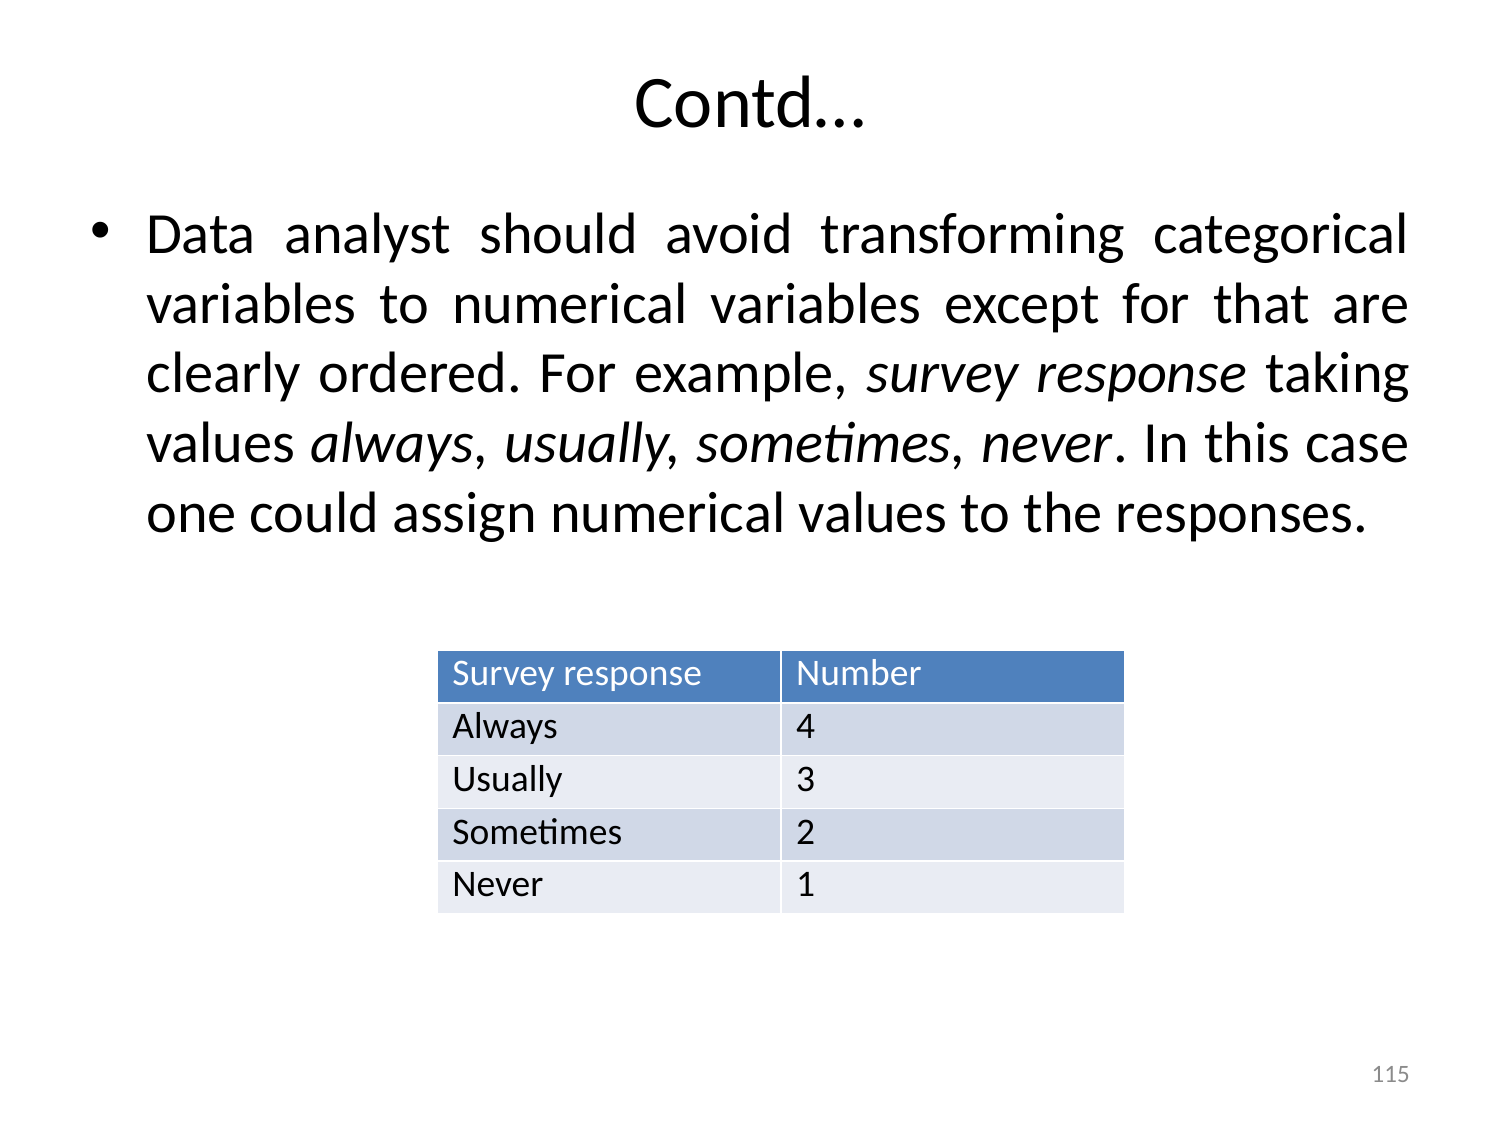

# Contd…
Data analyst should avoid transforming categorical variables to numerical variables except for that are clearly ordered. For example, survey response taking values always, usually, sometimes, never. In this case one could assign numerical values to the responses.

| Survey response | Number |
| --- | --- |
| Always | 4 |
| Usually | 3 |
| Sometimes | 2 |
| Never | 1 |
115